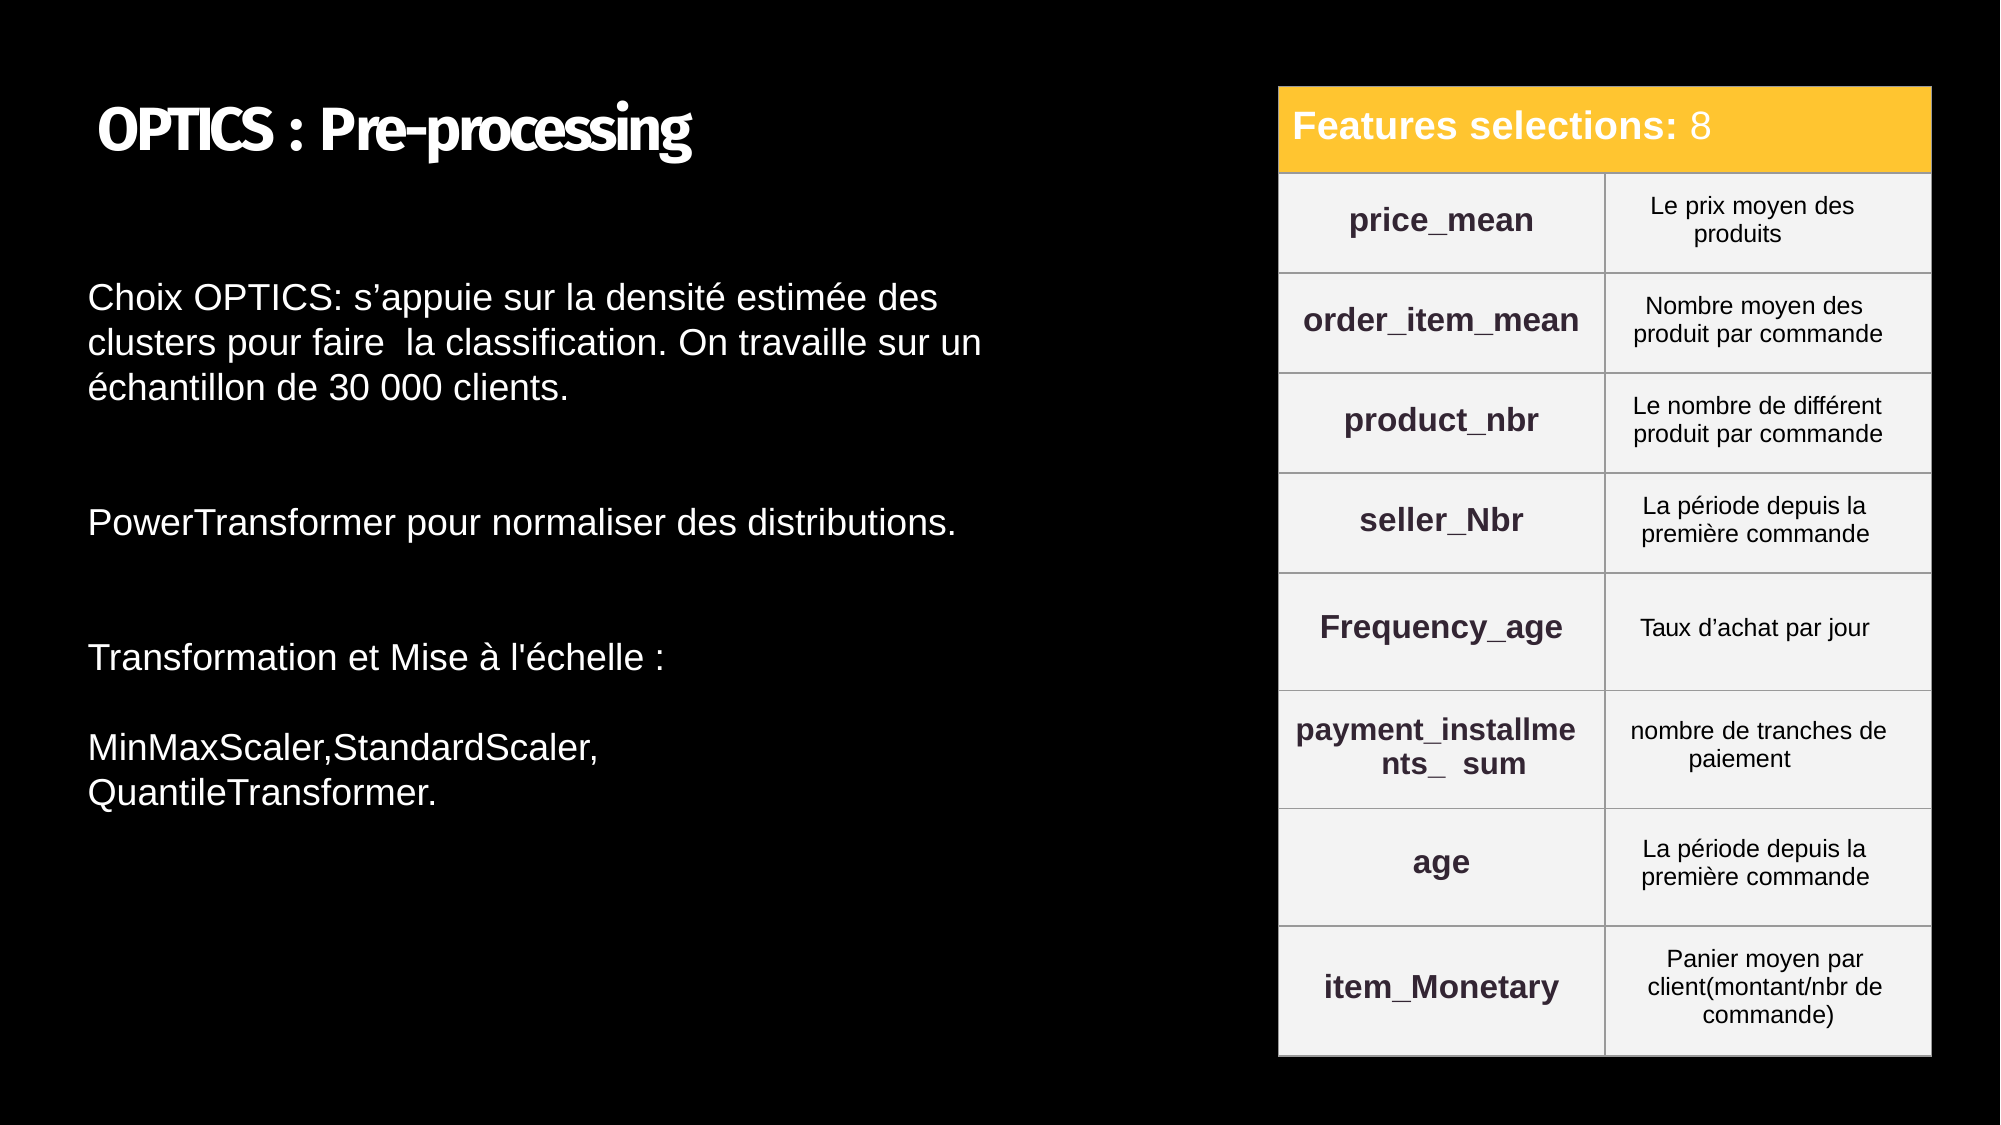

# OPTICS : Pre-processing
| Features selections: 8 |  |
| --- | --- |
| price\_mean | Le prix moyen des produits |
| order\_item\_mean | Nombre moyen des produit par commande |
| product\_nbr | Le nombre de différent produit par commande |
| seller\_Nbr | La période depuis la première commande |
| Frequency\_age | Taux d’achat par jour |
| payment\_installments\_ sum | nombre de tranches de paiement |
| age | La période depuis la première commande |
| item\_Monetary | Panier moyen par client(montant/nbr de commande) |
Choix OPTICS: s’appuie sur la densité estimée des clusters pour faire  la classiﬁcation. On travaille sur un échantillon de 30 000 clients.

PowerTransformer pour normaliser des distributions.

Transformation et Mise à l'échelle :

MinMaxScaler,StandardScaler,
QuantileTransformer.